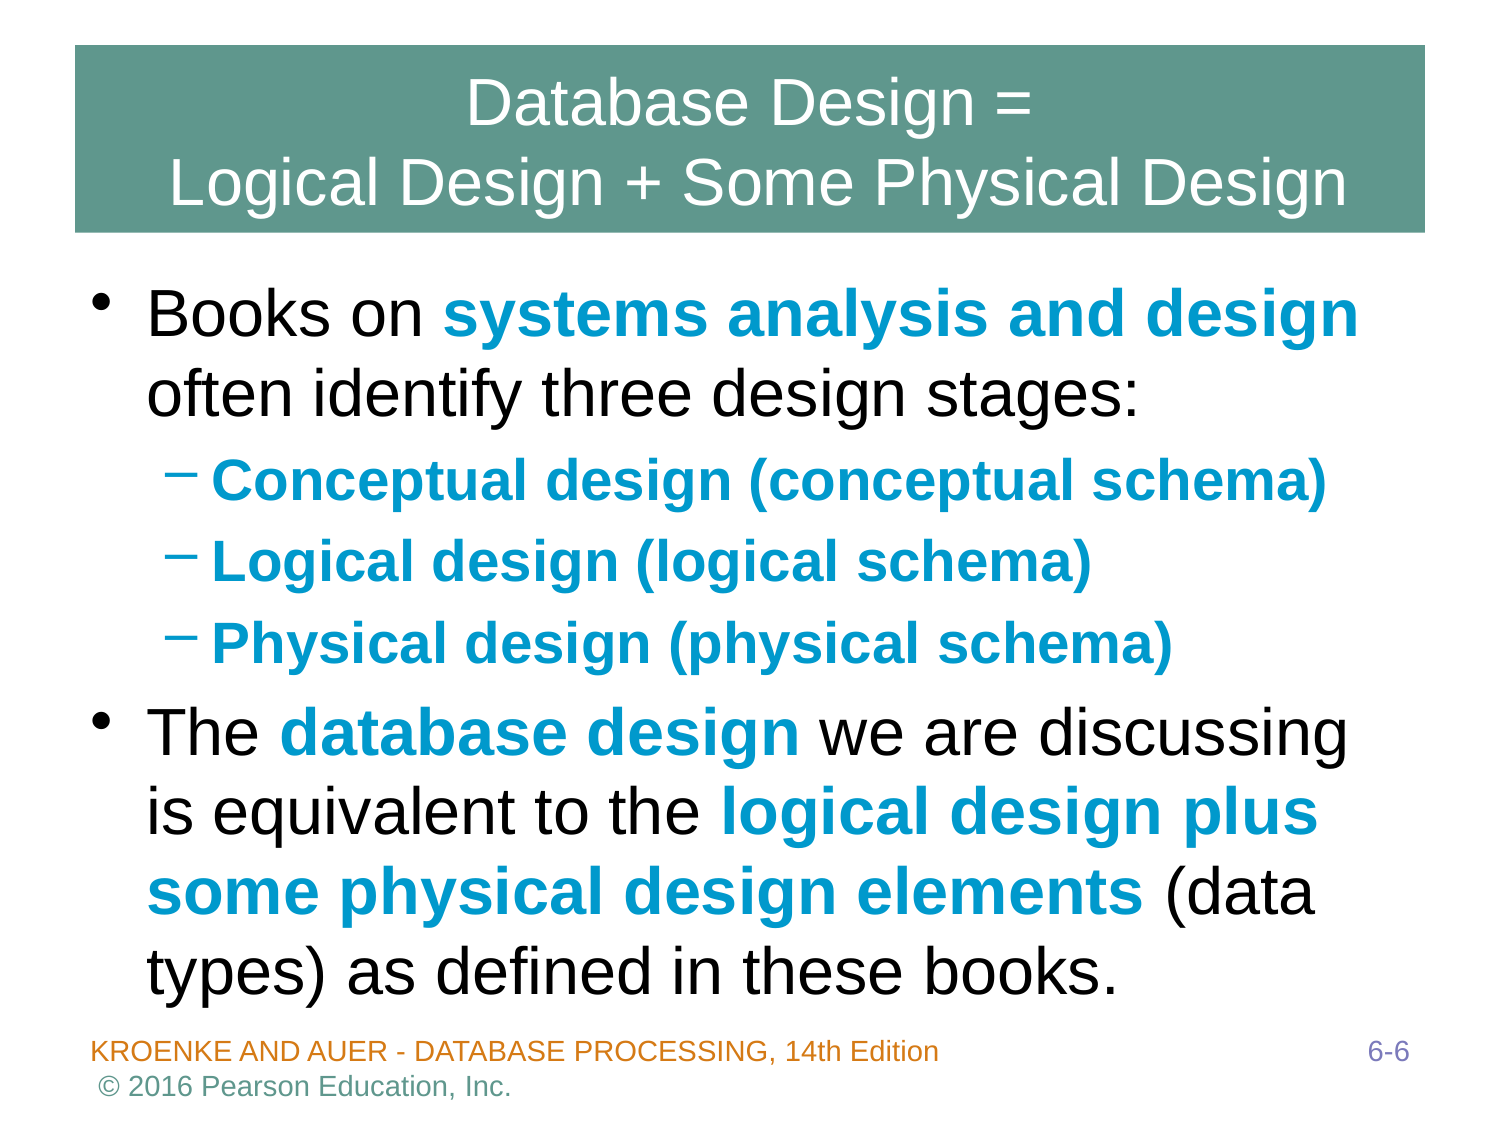

# Database Design = Logical Design + Some Physical Design
Books on systems analysis and design often identify three design stages:
Conceptual design (conceptual schema)
Logical design (logical schema)
Physical design (physical schema)
The database design we are discussing is equivalent to the logical design plus some physical design elements (data types) as defined in these books.
6-6

KROENKE AND AUER - DATABASE PROCESSING, 14th Edition  © 2016 Pearson Education, Inc.